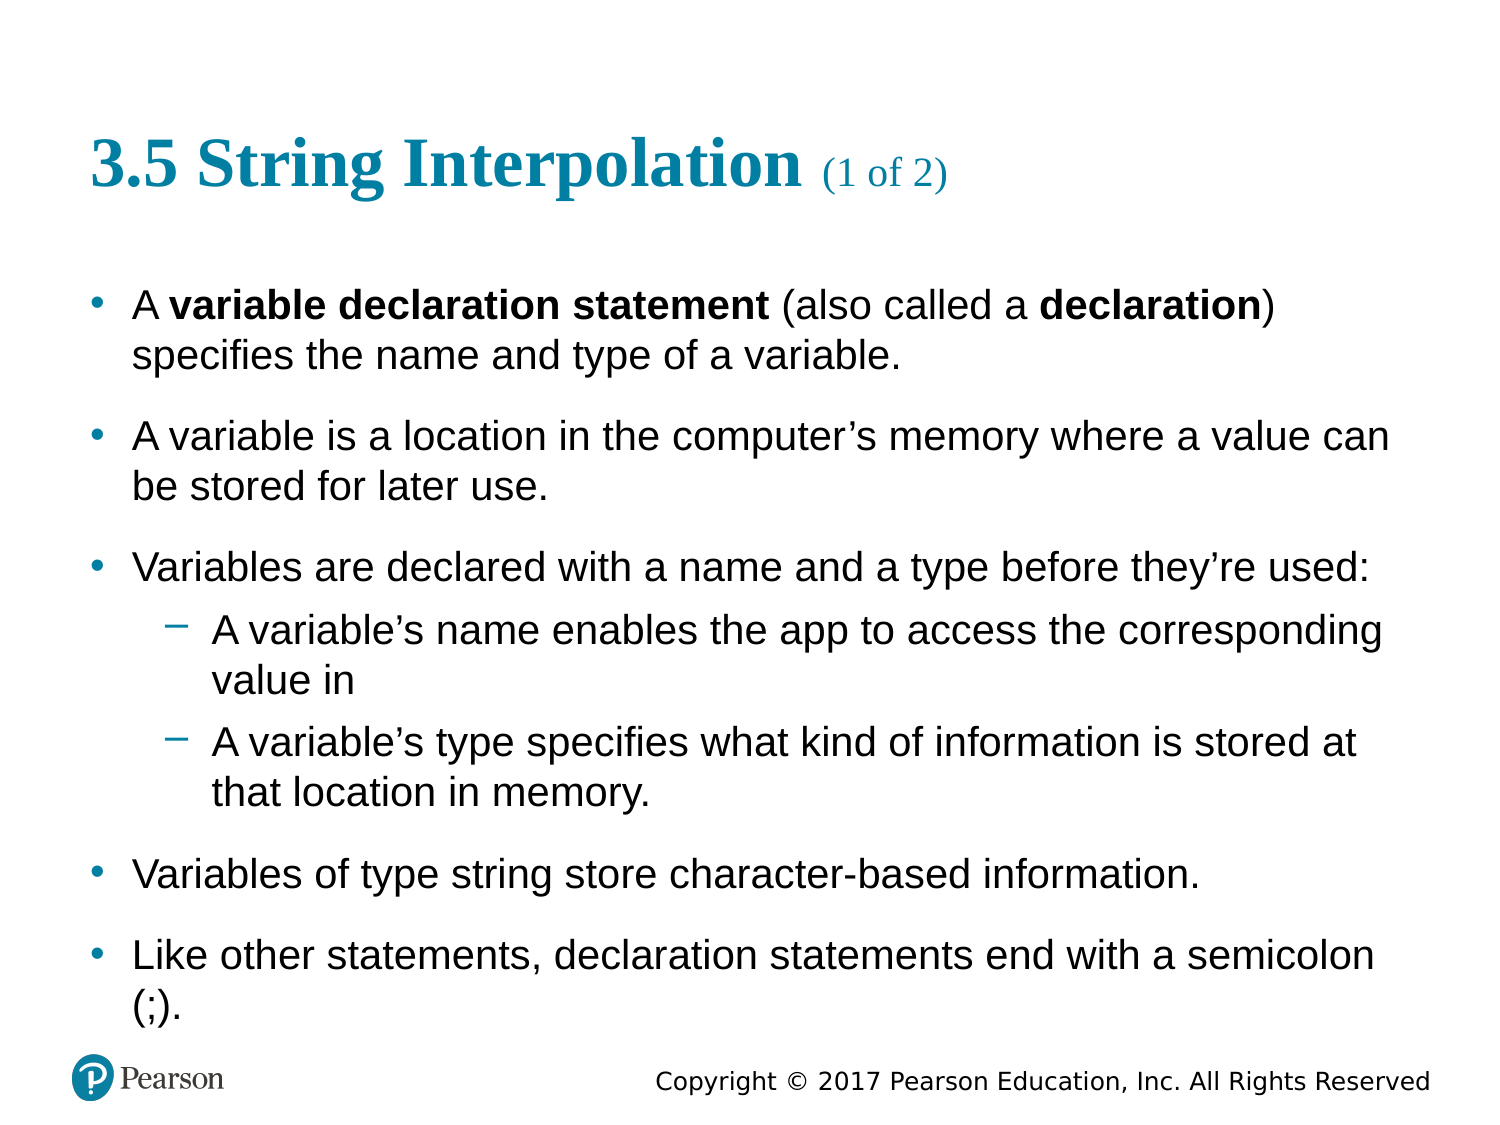

# 3.5 String Interpolation (1 of 2)
A variable declaration statement (also called a declaration) specifies the name and type of a variable.
A variable is a location in the computer’s memory where a value can be stored for later use.
Variables are declared with a name and a type before they’re used:
A variable’s name enables the app to access the corresponding value in
A variable’s type specifies what kind of information is stored at that location in memory.
Variables of type string store character-based information.
Like other statements, declaration statements end with a semicolon (;).